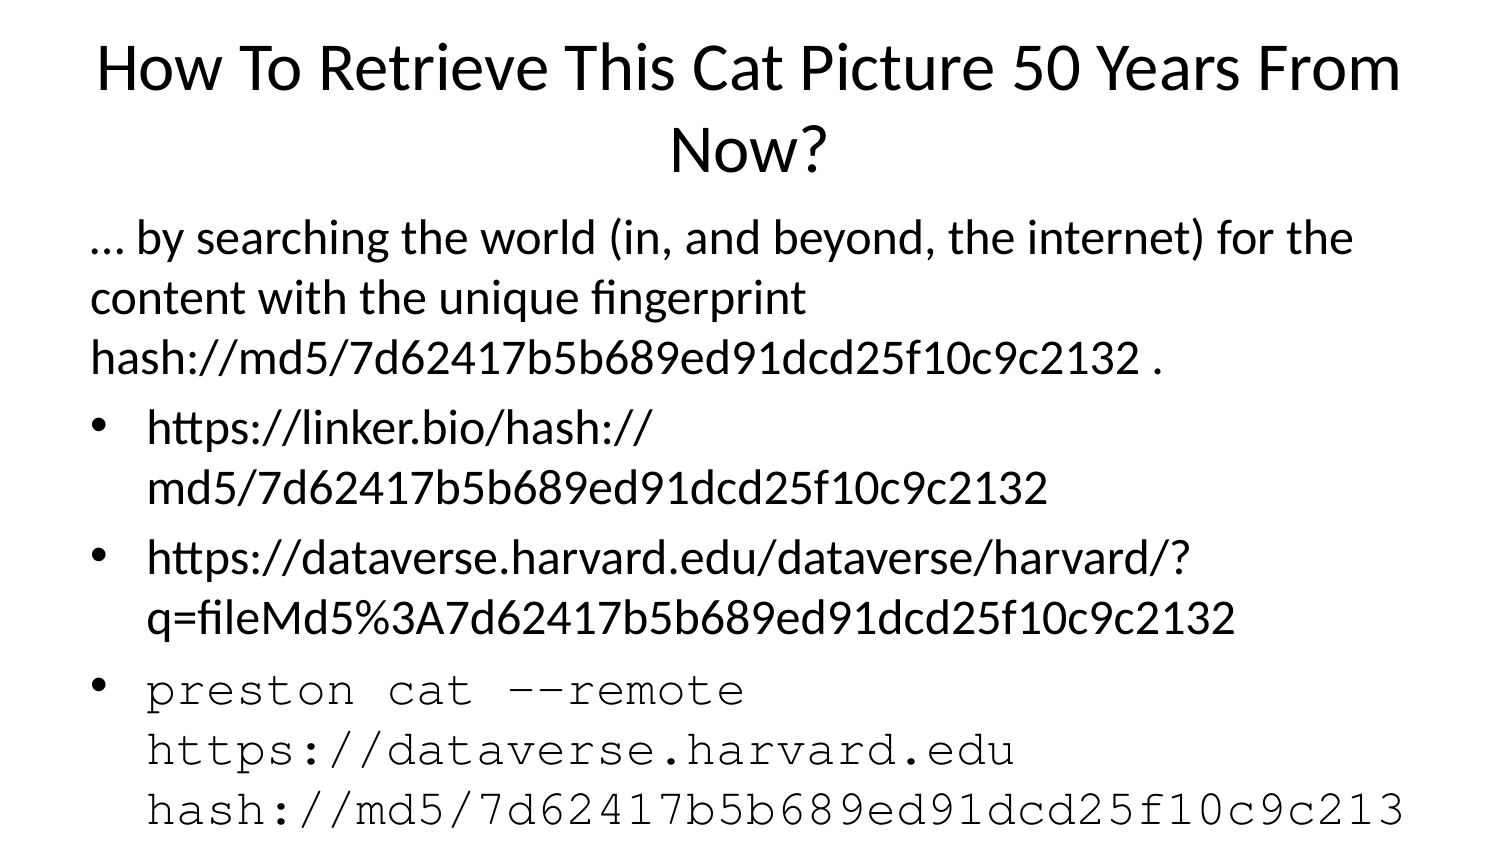

# How To Retrieve This Cat Picture 50 Years From Now?
… by searching the world (in, and beyond, the internet) for the content with the unique fingerprint hash://md5/7d62417b5b689ed91dcd25f10c9c2132 .
https://linker.bio/hash://md5/7d62417b5b689ed91dcd25f10c9c2132
https://dataverse.harvard.edu/dataverse/harvard/?q=fileMd5%3A7d62417b5b689ed91dcd25f10c9c2132
preston cat --remote https://dataverse.harvard.edu hash://md5/7d62417b5b689ed91dcd25f10c9c2132
preston cat --remote https://dataverse.org hash://md5/7d62417b5b689ed91dcd25f10c9c2132
preston cat --remote https://linker.bio,https://dataverse.org hash://md5/7d62417b5b689ed91dcd25f10c9c2132